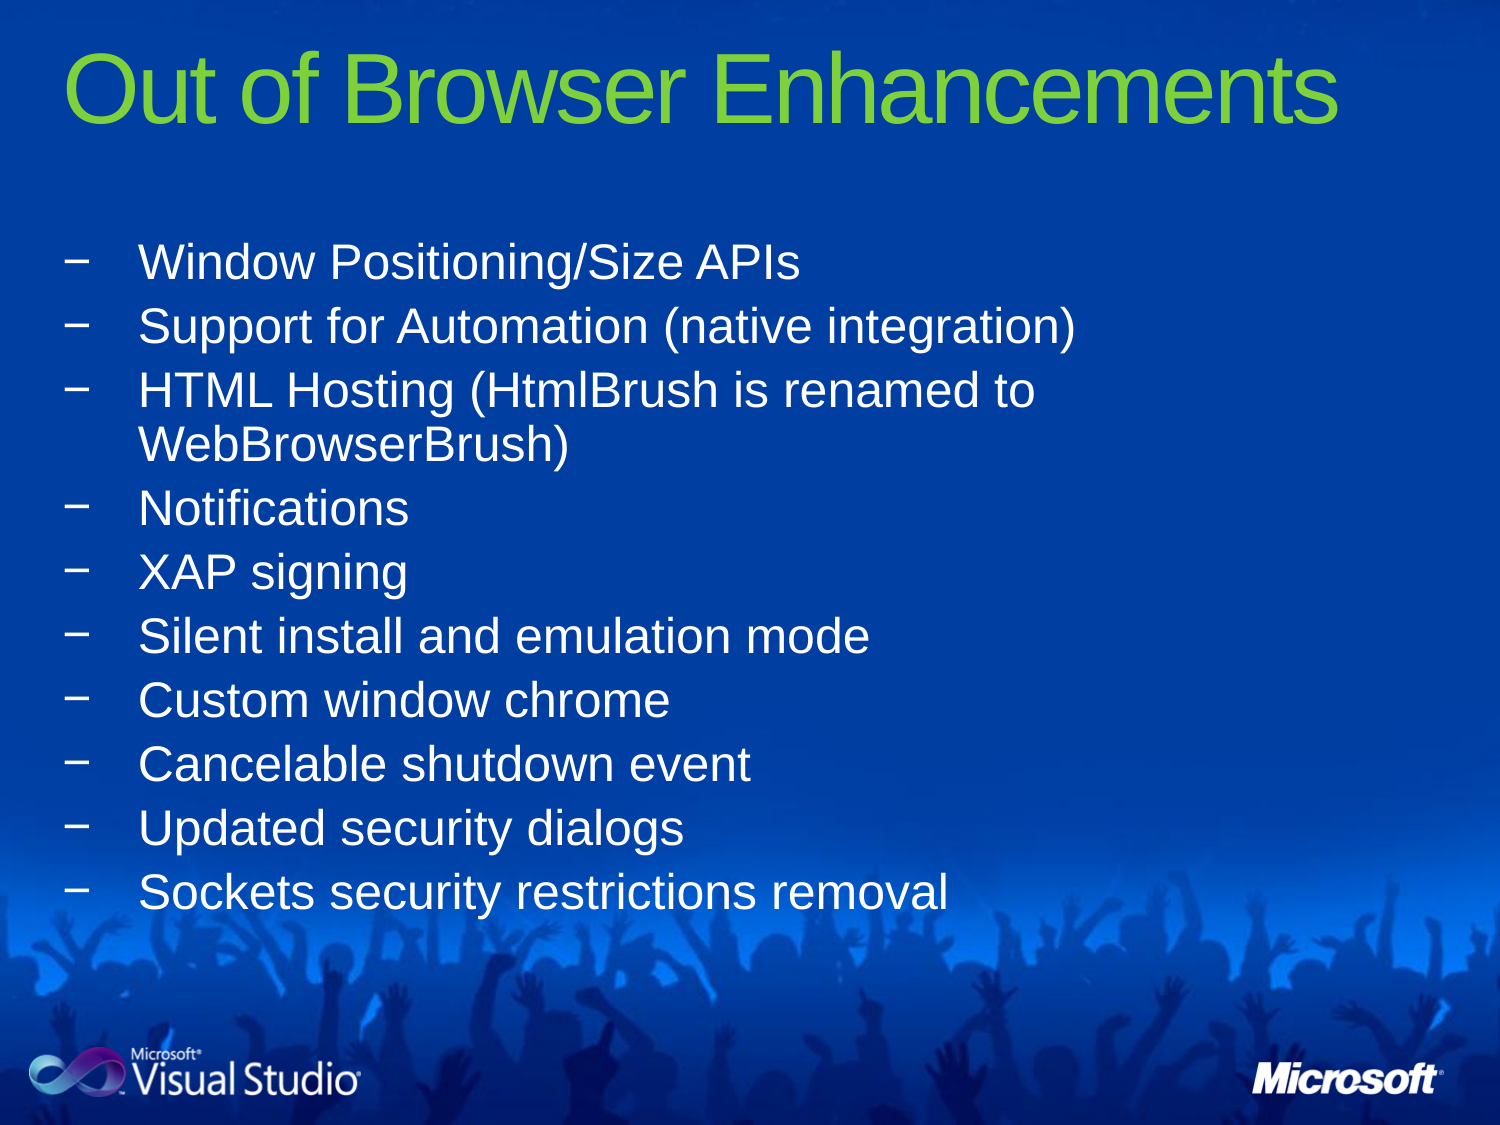

# Out of Browser Enhancements
Window Positioning/Size APIs
Support for Automation (native integration)
HTML Hosting (HtmlBrush is renamed to WebBrowserBrush)
Notifications
XAP signing
Silent install and emulation mode
Custom window chrome
Cancelable shutdown event
Updated security dialogs
Sockets security restrictions removal